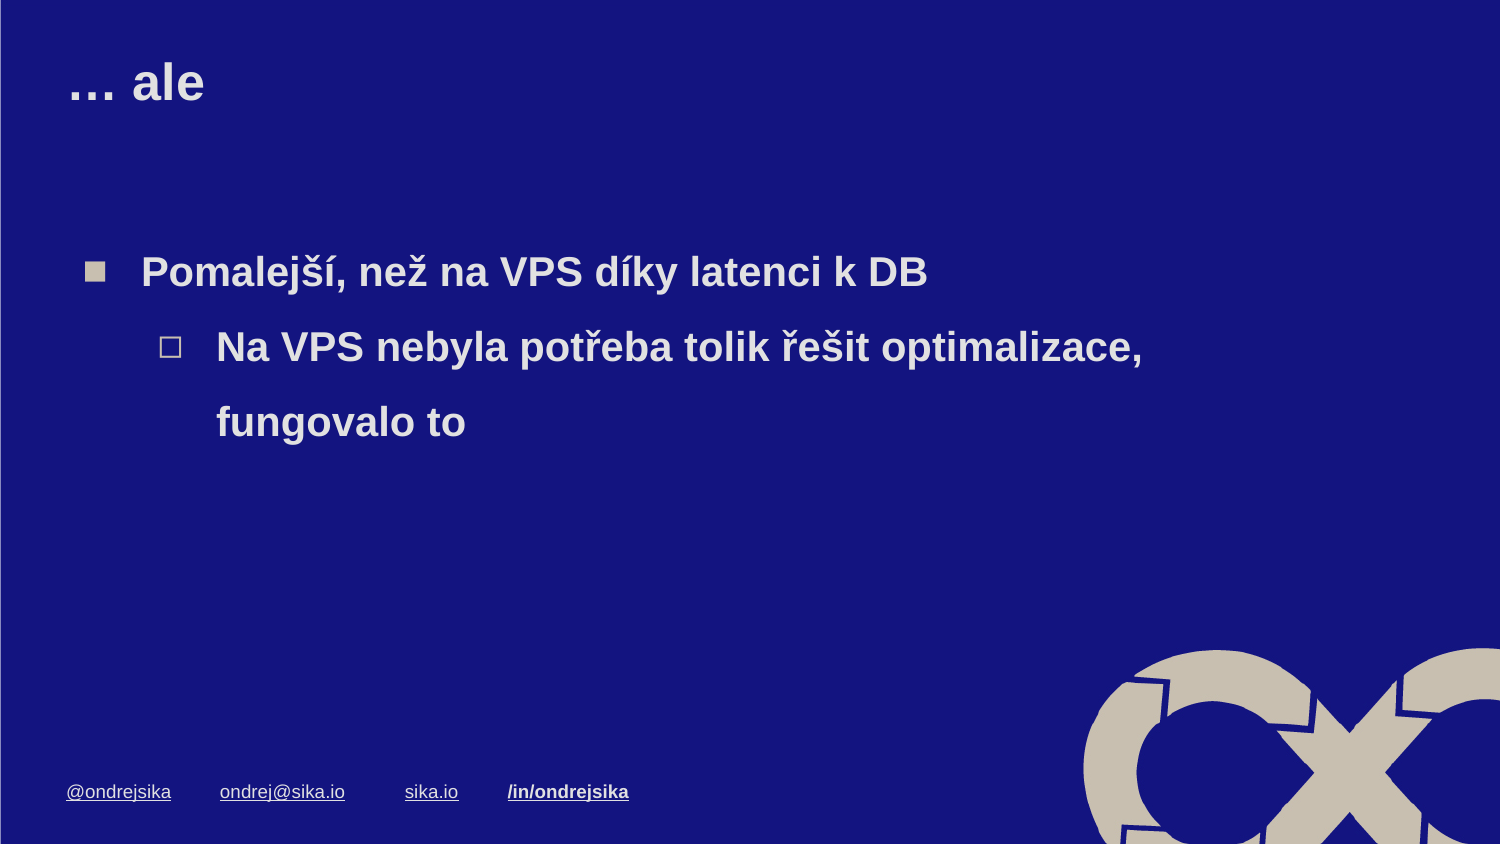

# … ale
Pomalejší, než na VPS díky latenci k DB
Na VPS nebyla potřeba tolik řešit optimalizace,
fungovalo to